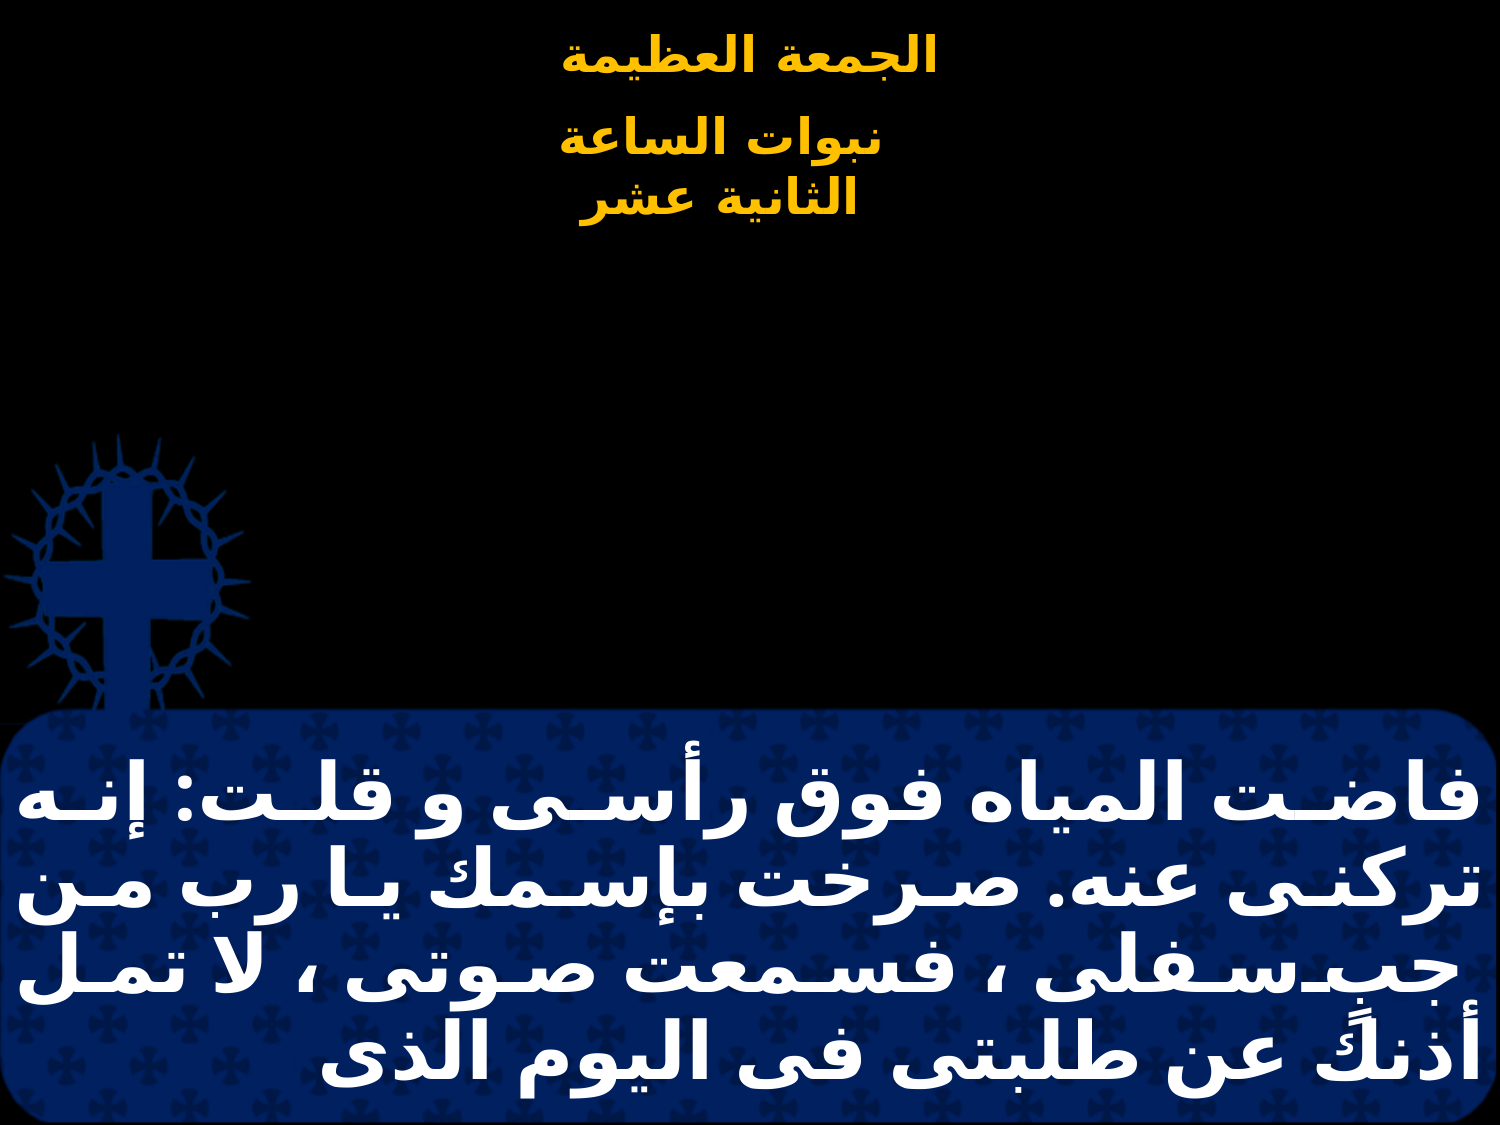

# فاضت المياه فوق رأسى و قلت: إنه تركنى عنه. صرخت بإسمك يا رب من جبٍ سفلى ، فسمعت صوتى ، لا تمل أذنك عن طلبتى فى اليوم الذى